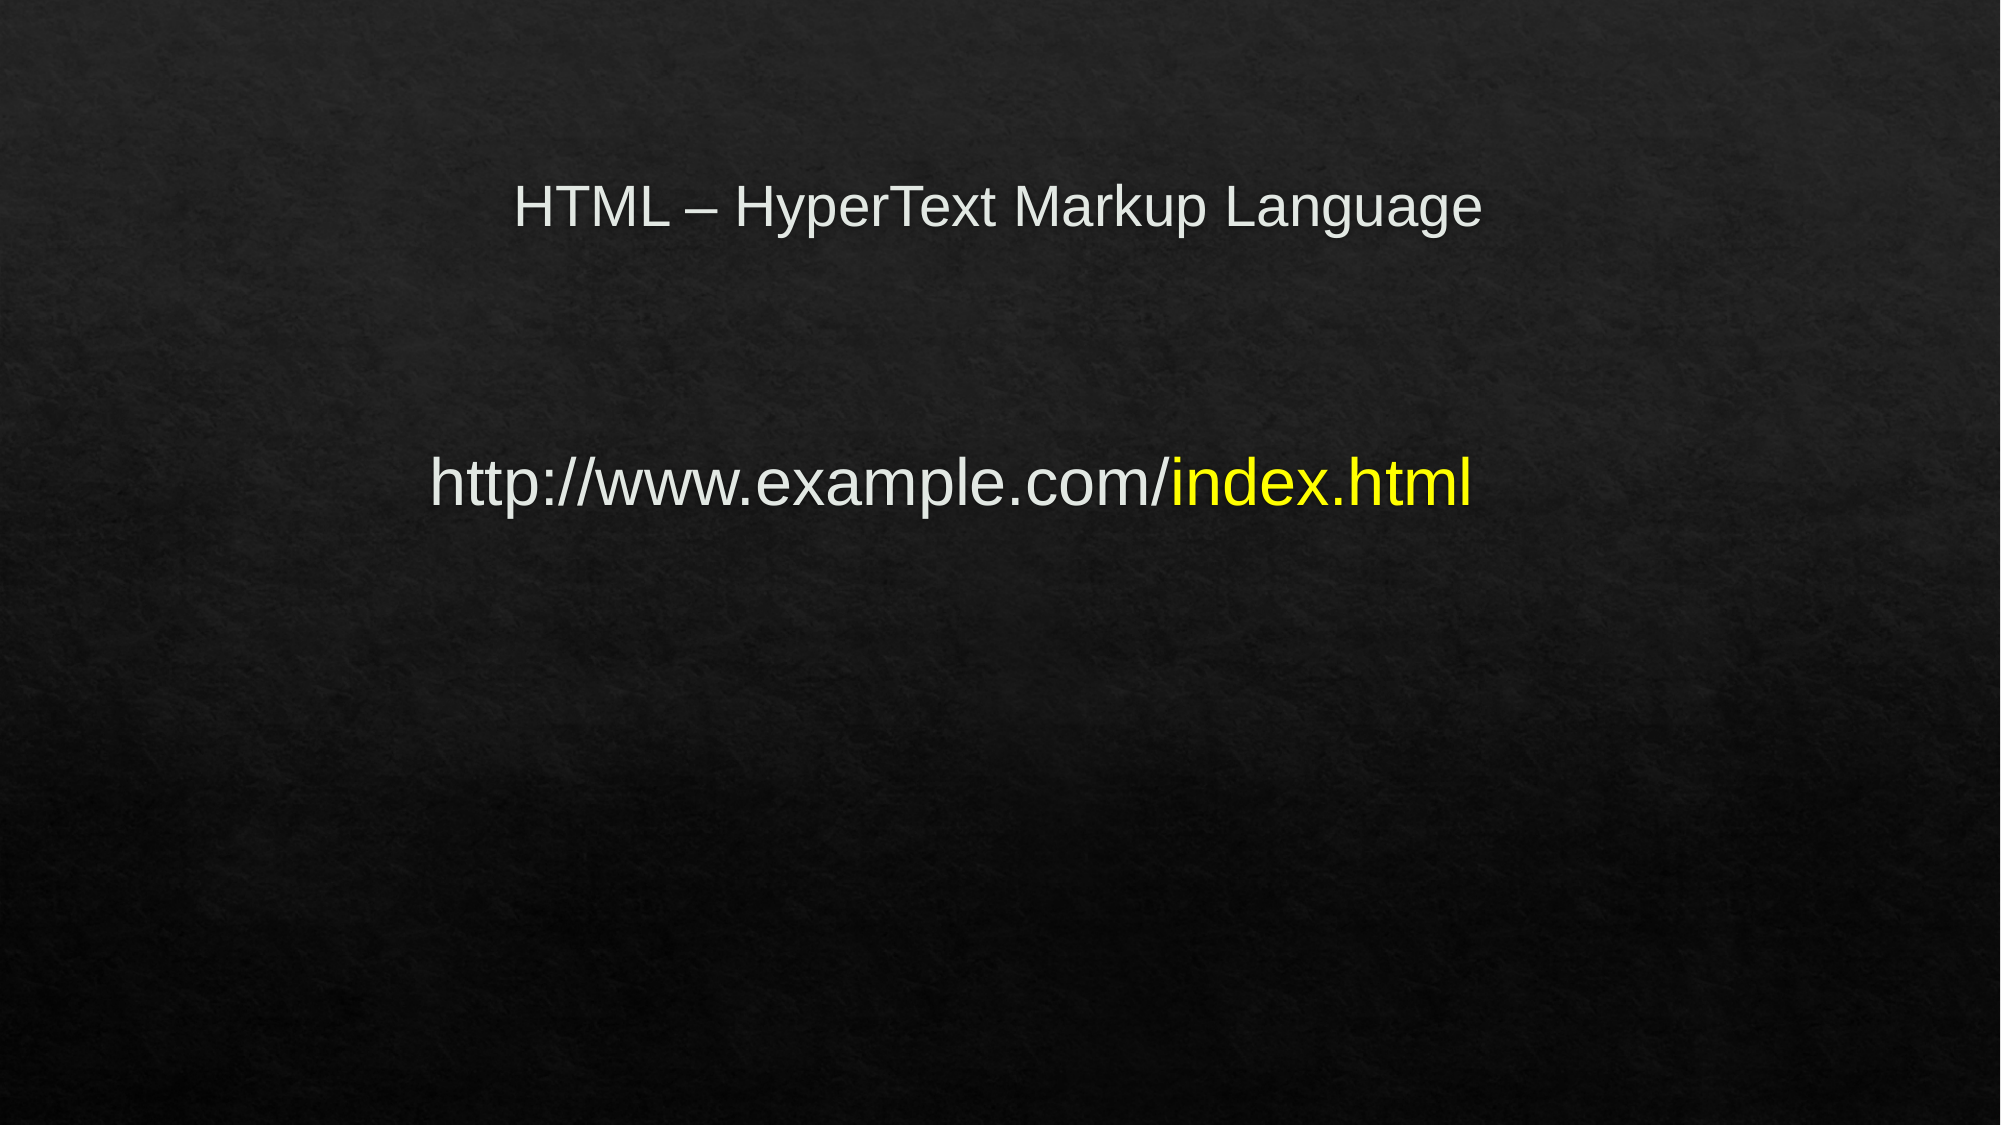

# HTML – HyperText Markup Language

http://www.example.com/index.html